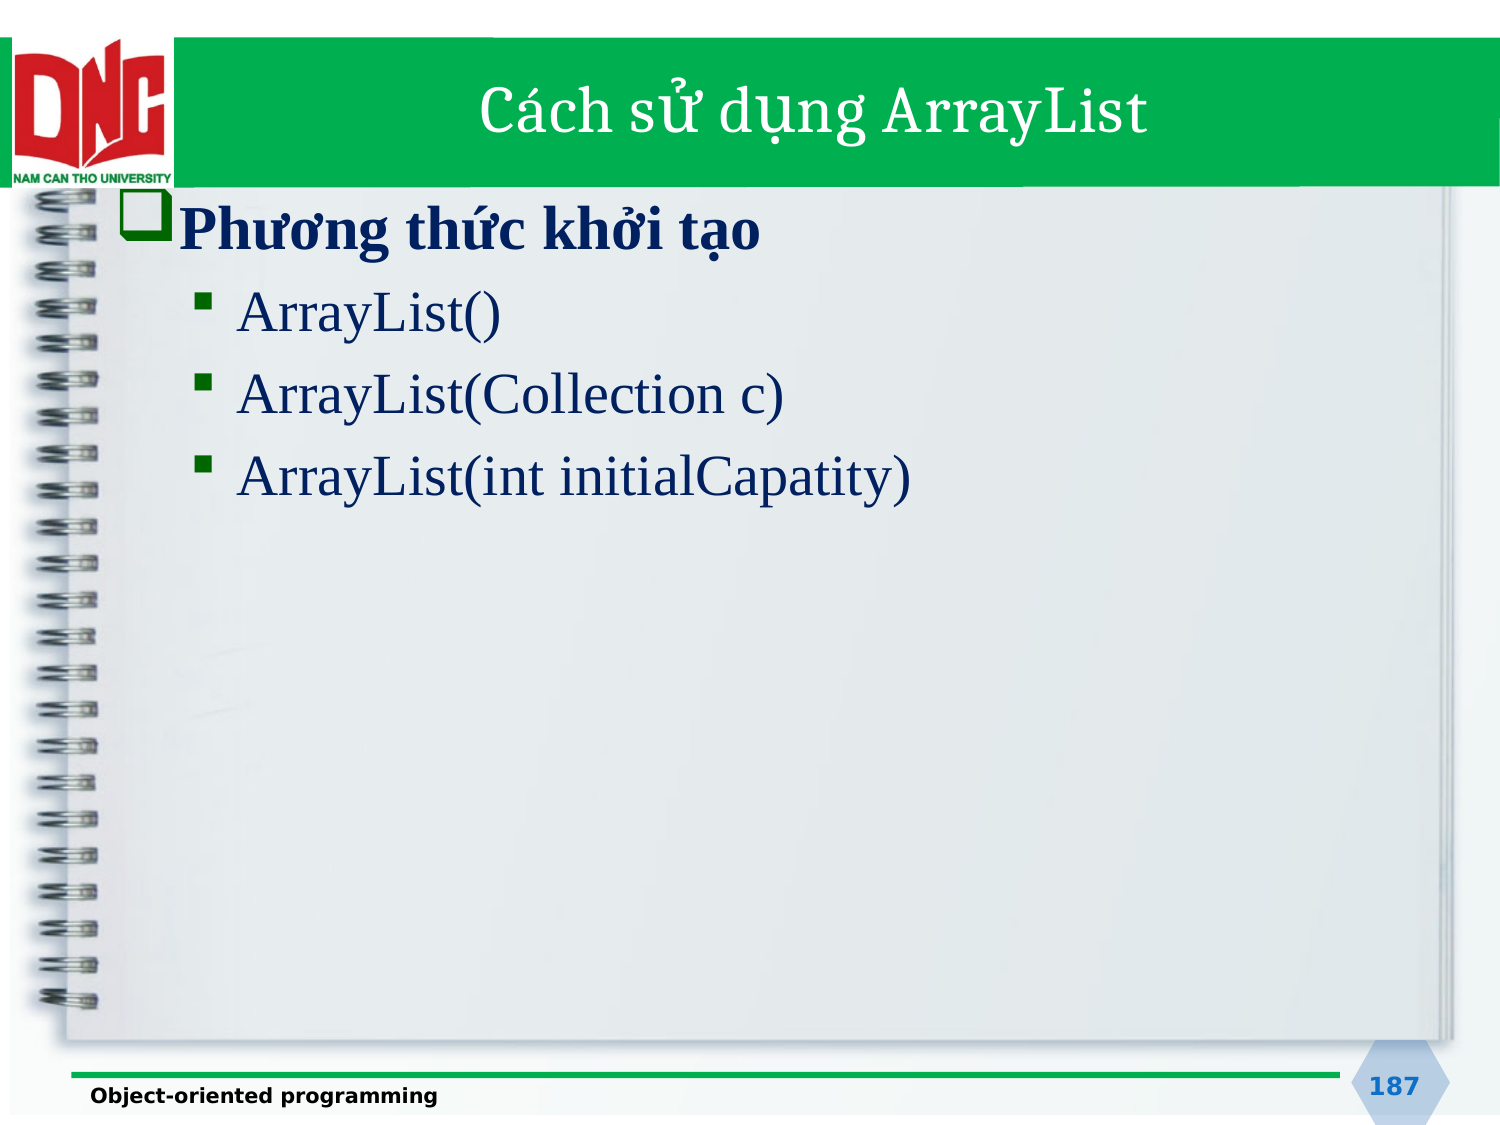

# Cách sử dụng ArrayList
Phương thức khởi tạo
ArrayList()
ArrayList(Collection c)
ArrayList(int initialCapatity)
187
Object-oriented programming